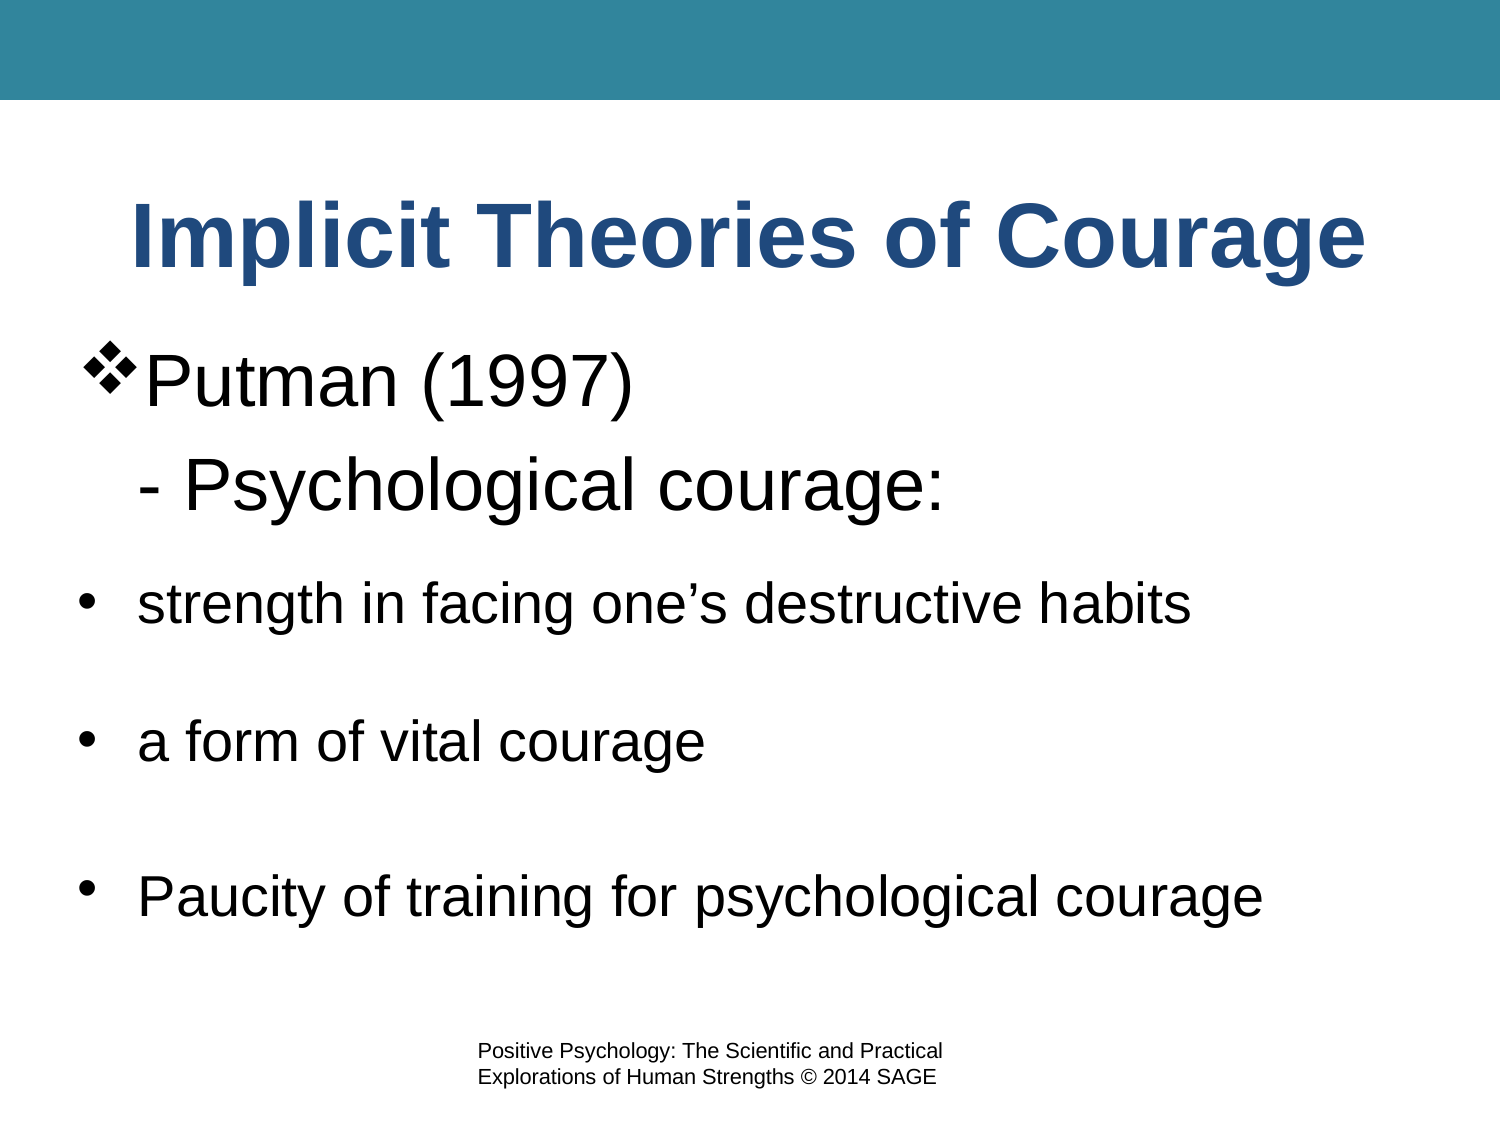

# Implicit Theories of Courage
Putman (1997)
		- Psychological courage:

strength in facing one’s destructive habits

a form of vital courage

Paucity of training for psychological courage

Positive Psychology: The Scientific and Practical Explorations of Human Strengths © 2014 SAGE